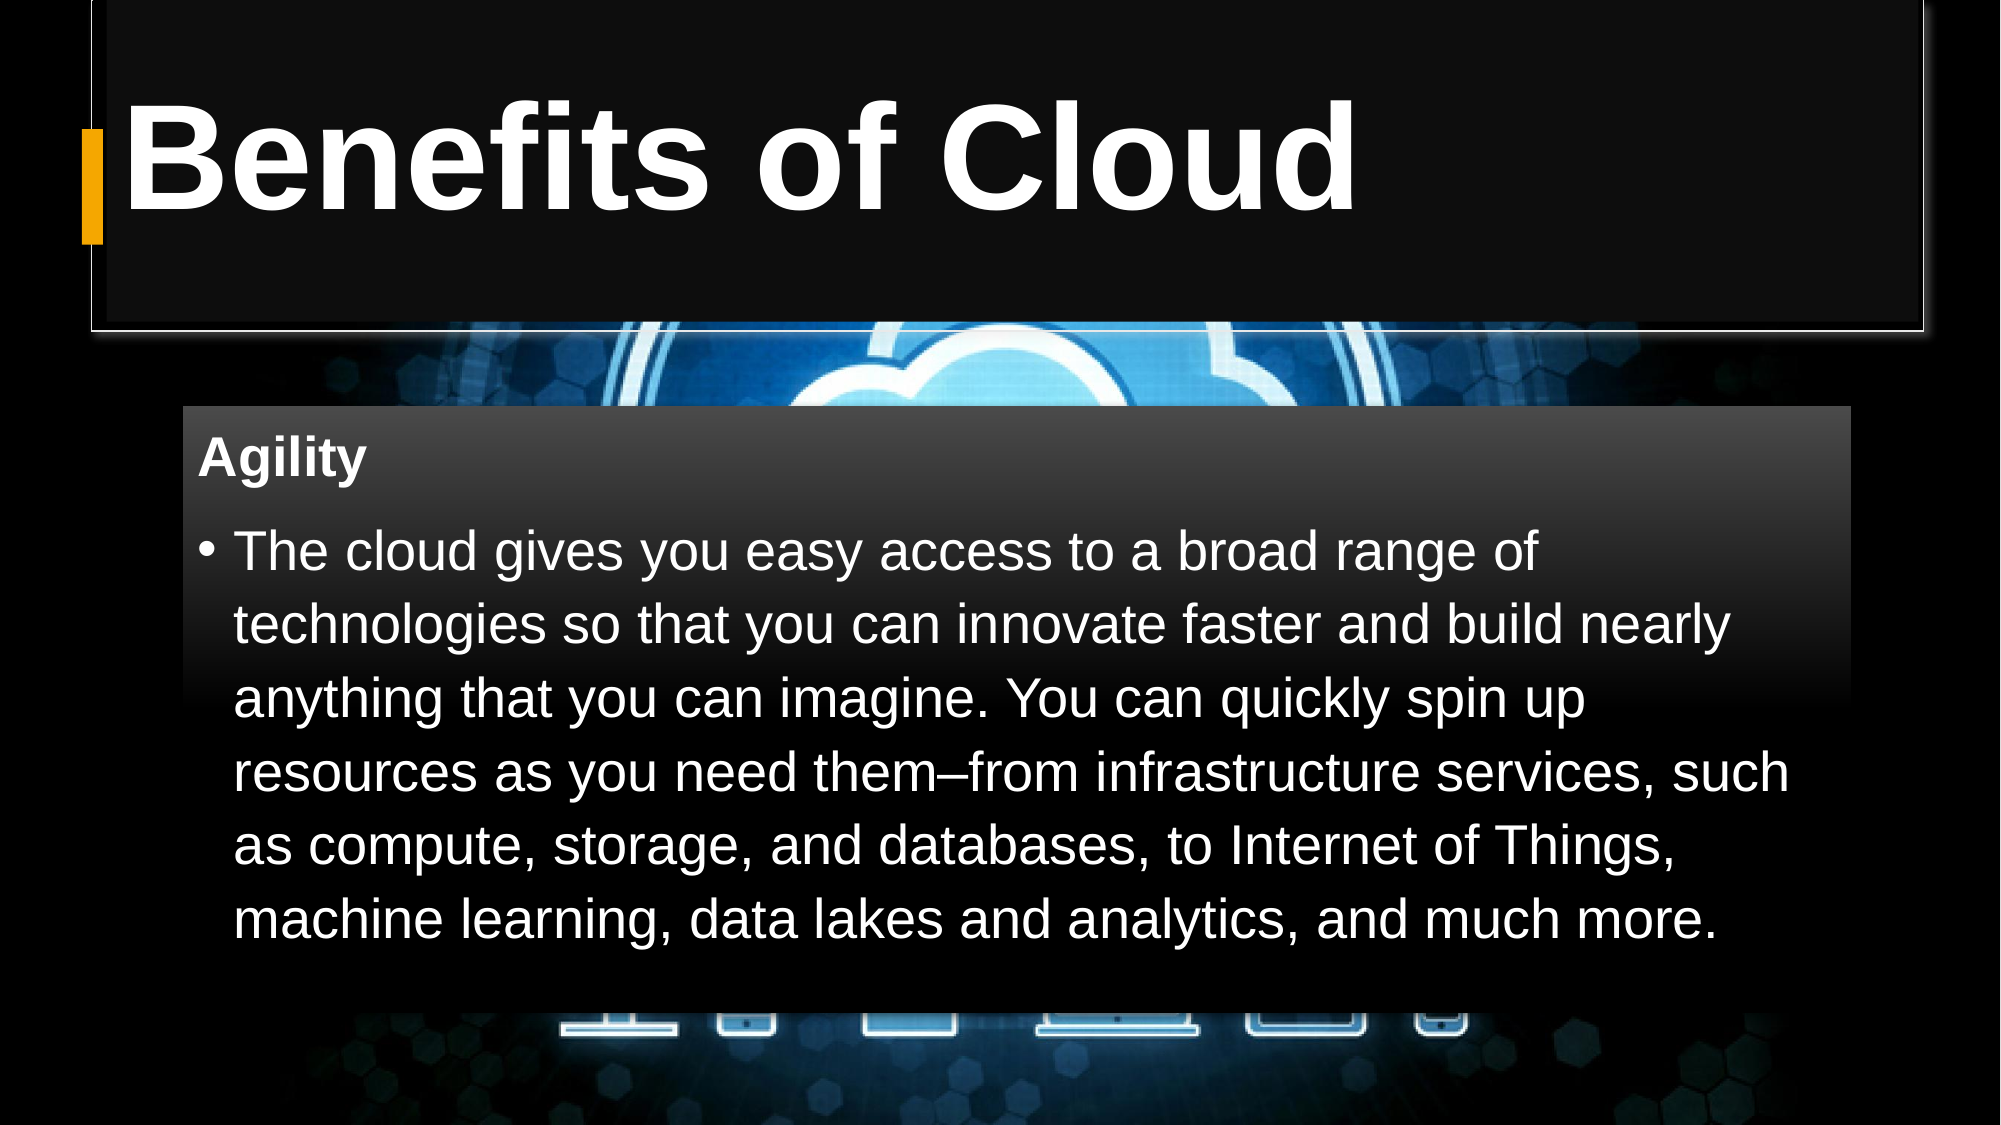

# Benefits of Cloud
Agility
The cloud gives you easy access to a broad range of technologies so that you can innovate faster and build nearly anything that you can imagine. You can quickly spin up resources as you need them–from infrastructure services, such as compute, storage, and databases, to Internet of Things, machine learning, data lakes and analytics, and much more.